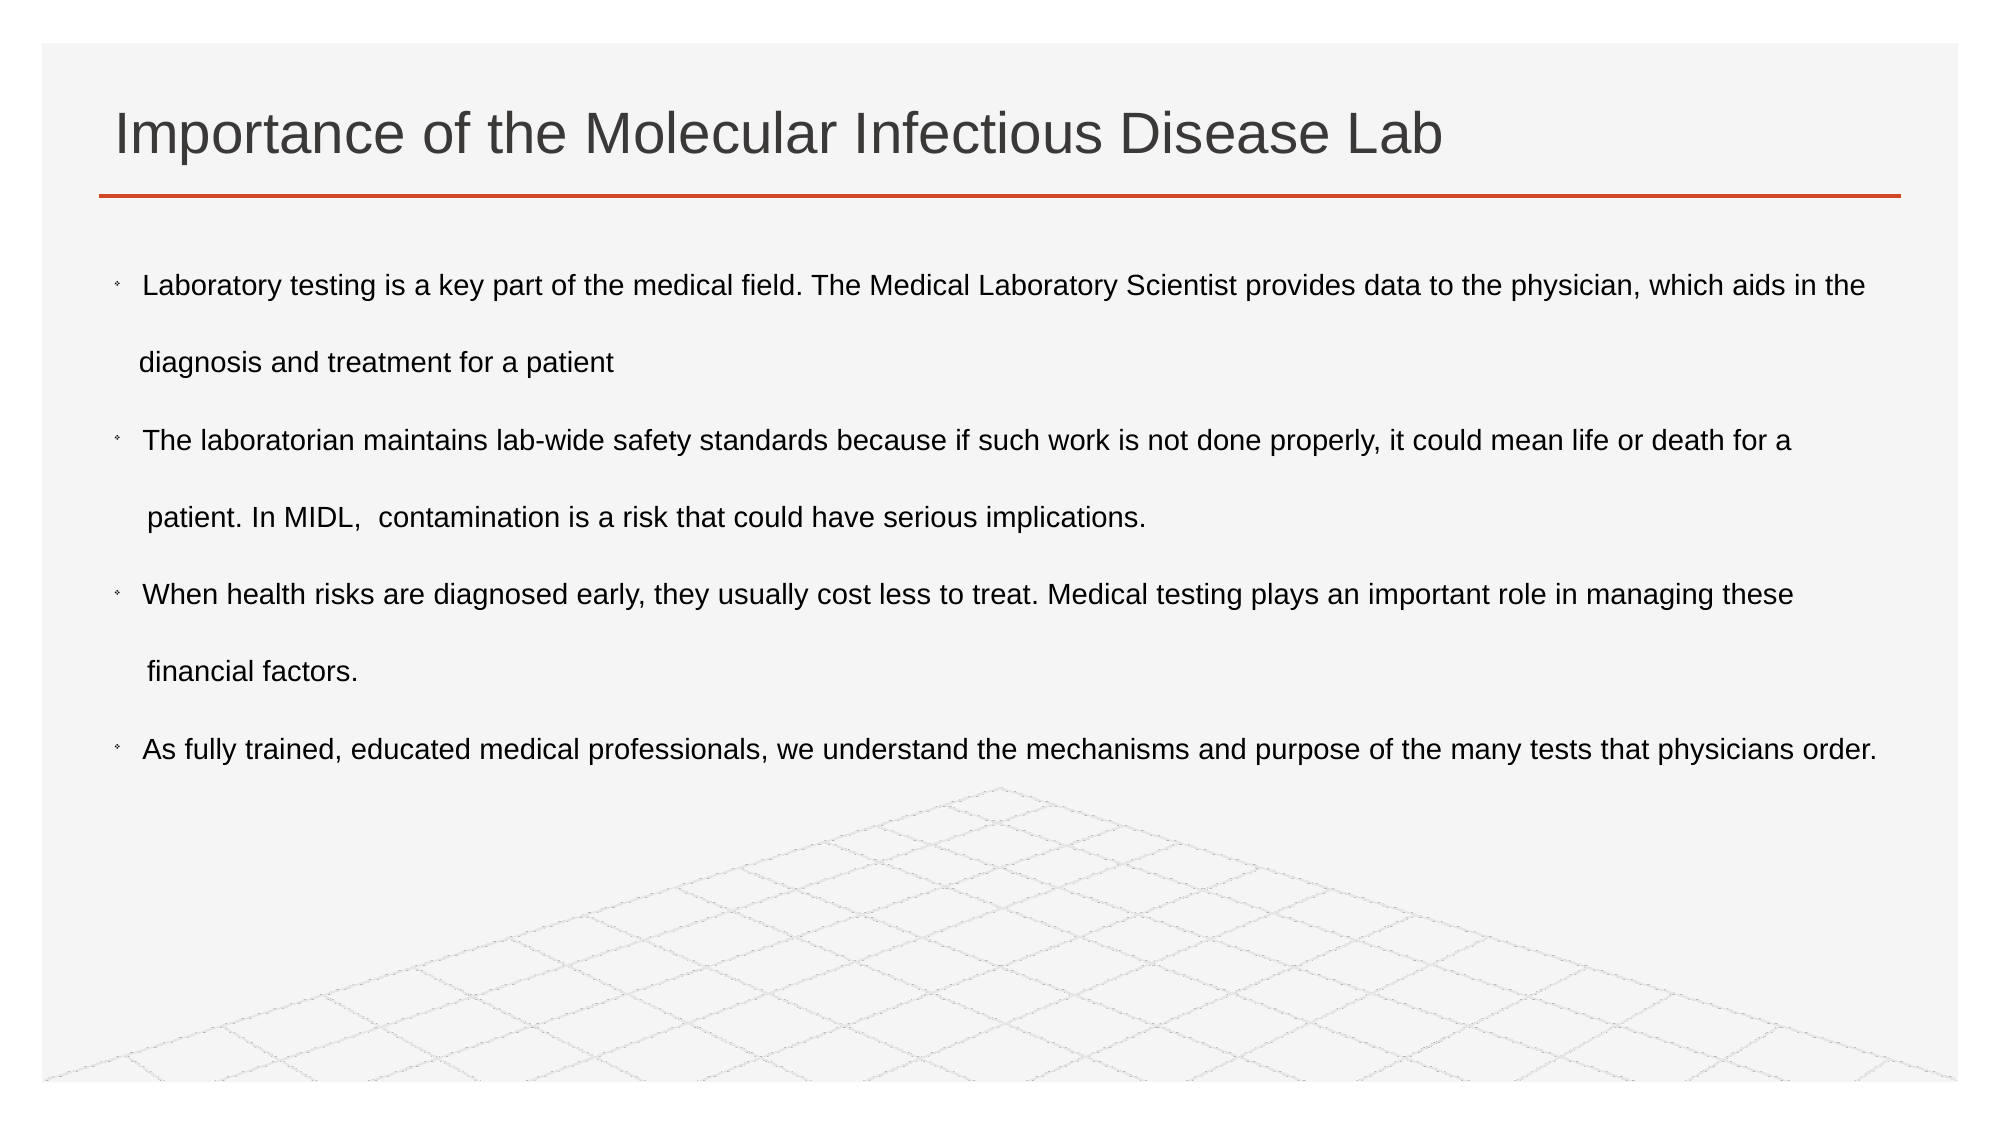

# Importance of the Molecular Infectious Disease Lab
Laboratory testing is a key part of the medical field. The Medical Laboratory Scientist provides data to the physician, which aids in the
   diagnosis and treatment for a patient
The laboratorian maintains lab-wide safety standards because if such work is not done properly, it could mean life or death for a
    patient. In MIDL,  contamination is a risk that could have serious implications.
When health risks are diagnosed early, they usually cost less to treat. Medical testing plays an important role in managing these
    financial factors.
As fully trained, educated medical professionals, we understand the mechanisms and purpose of the many tests that physicians order.